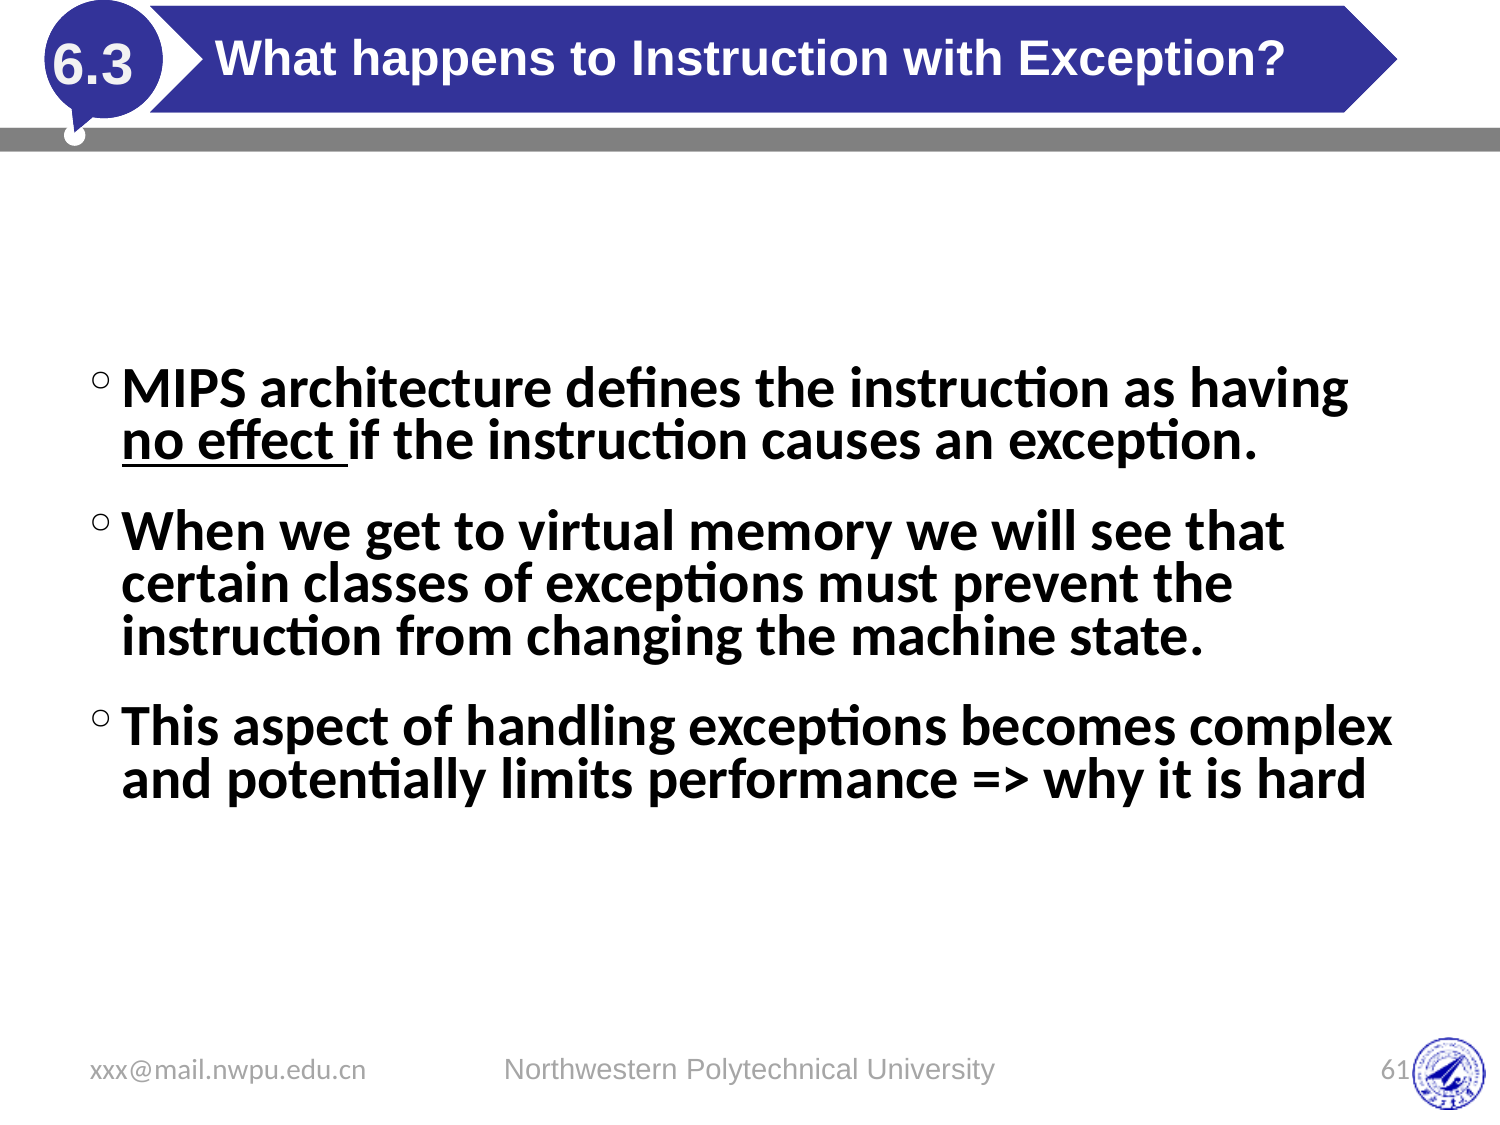

# What happens to Instruction with Exception?
6.3
MIPS architecture defines the instruction as having no effect if the instruction causes an exception.
When we get to virtual memory we will see that certain classes of exceptions must prevent the instruction from changing the machine state.
This aspect of handling exceptions becomes complex and potentially limits performance => why it is hard
xxx@mail.nwpu.edu.cn
Northwestern Polytechnical University
61